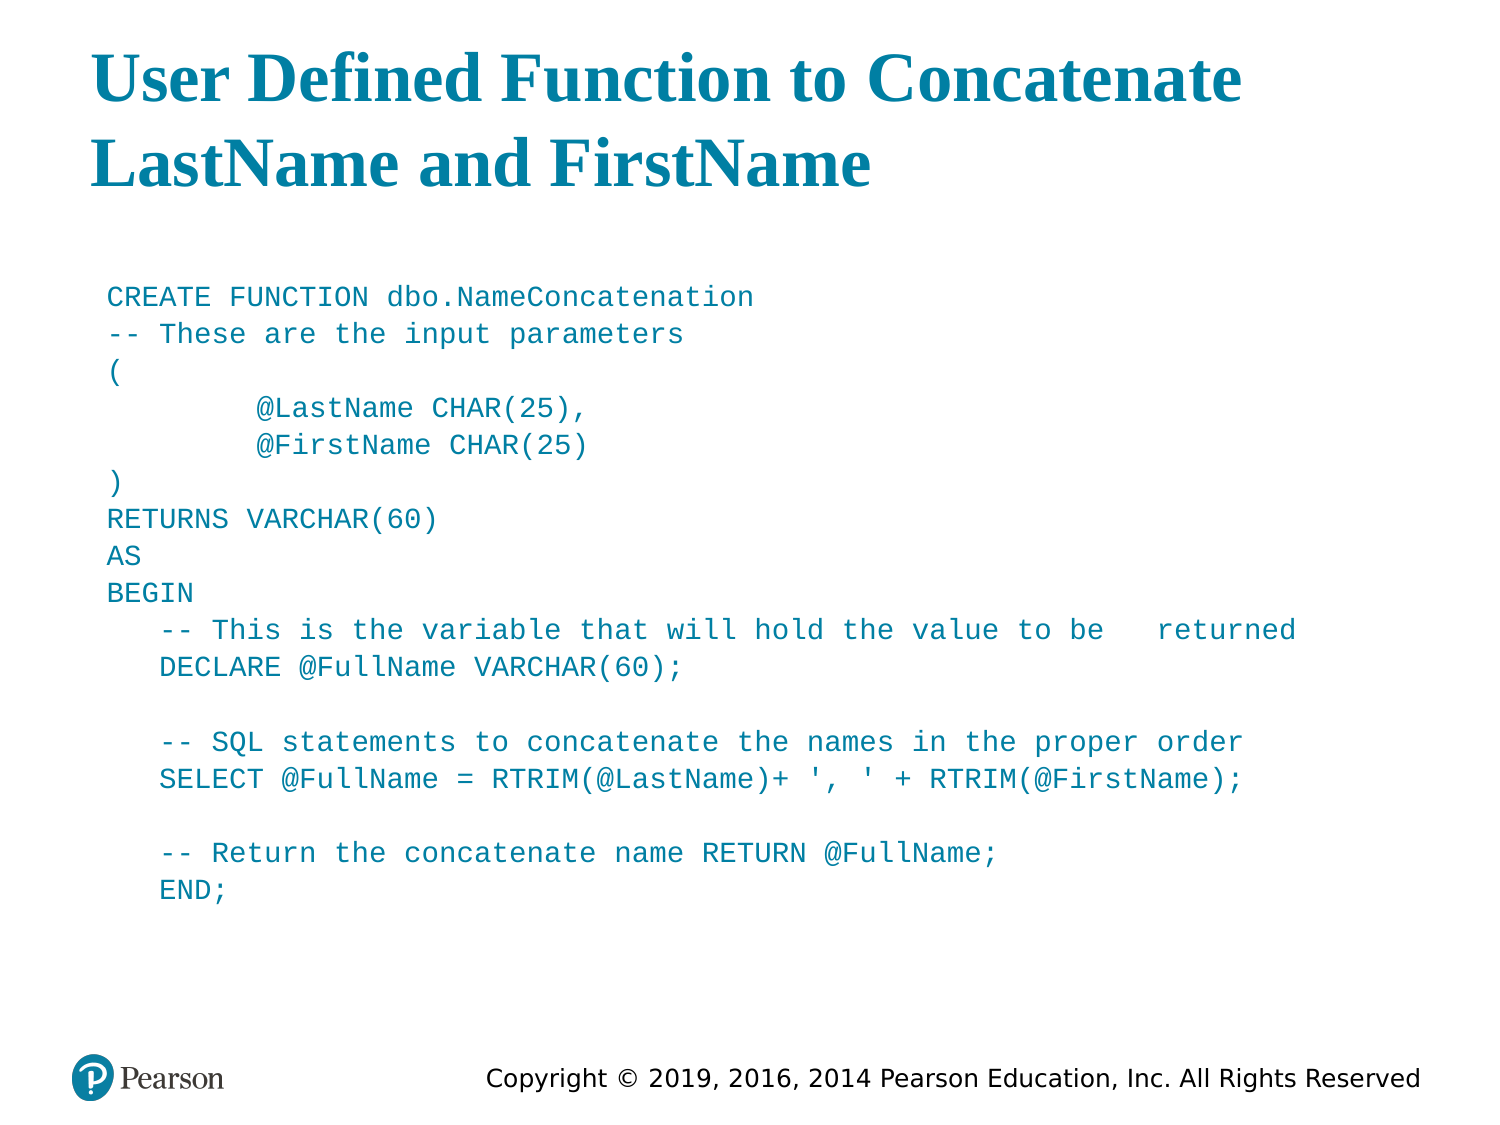

# User Defined Function to Concatenate LastName and FirstName
CREATE FUNCTION dbo.NameConcatenation
-- These are the input parameters
(
	@LastName CHAR(25),
	@FirstName CHAR(25)
)
RETURNS VARCHAR(60)
AS
BEGIN
   -- This is the variable that will hold the value to be 	returned
   DECLARE @FullName VARCHAR(60);

   -- SQL statements to concatenate the names in the proper order
   SELECT @FullName = RTRIM(@LastName)+ ', ' + RTRIM(@FirstName);

   -- Return the concatenate name RETURN @FullName;
   END;